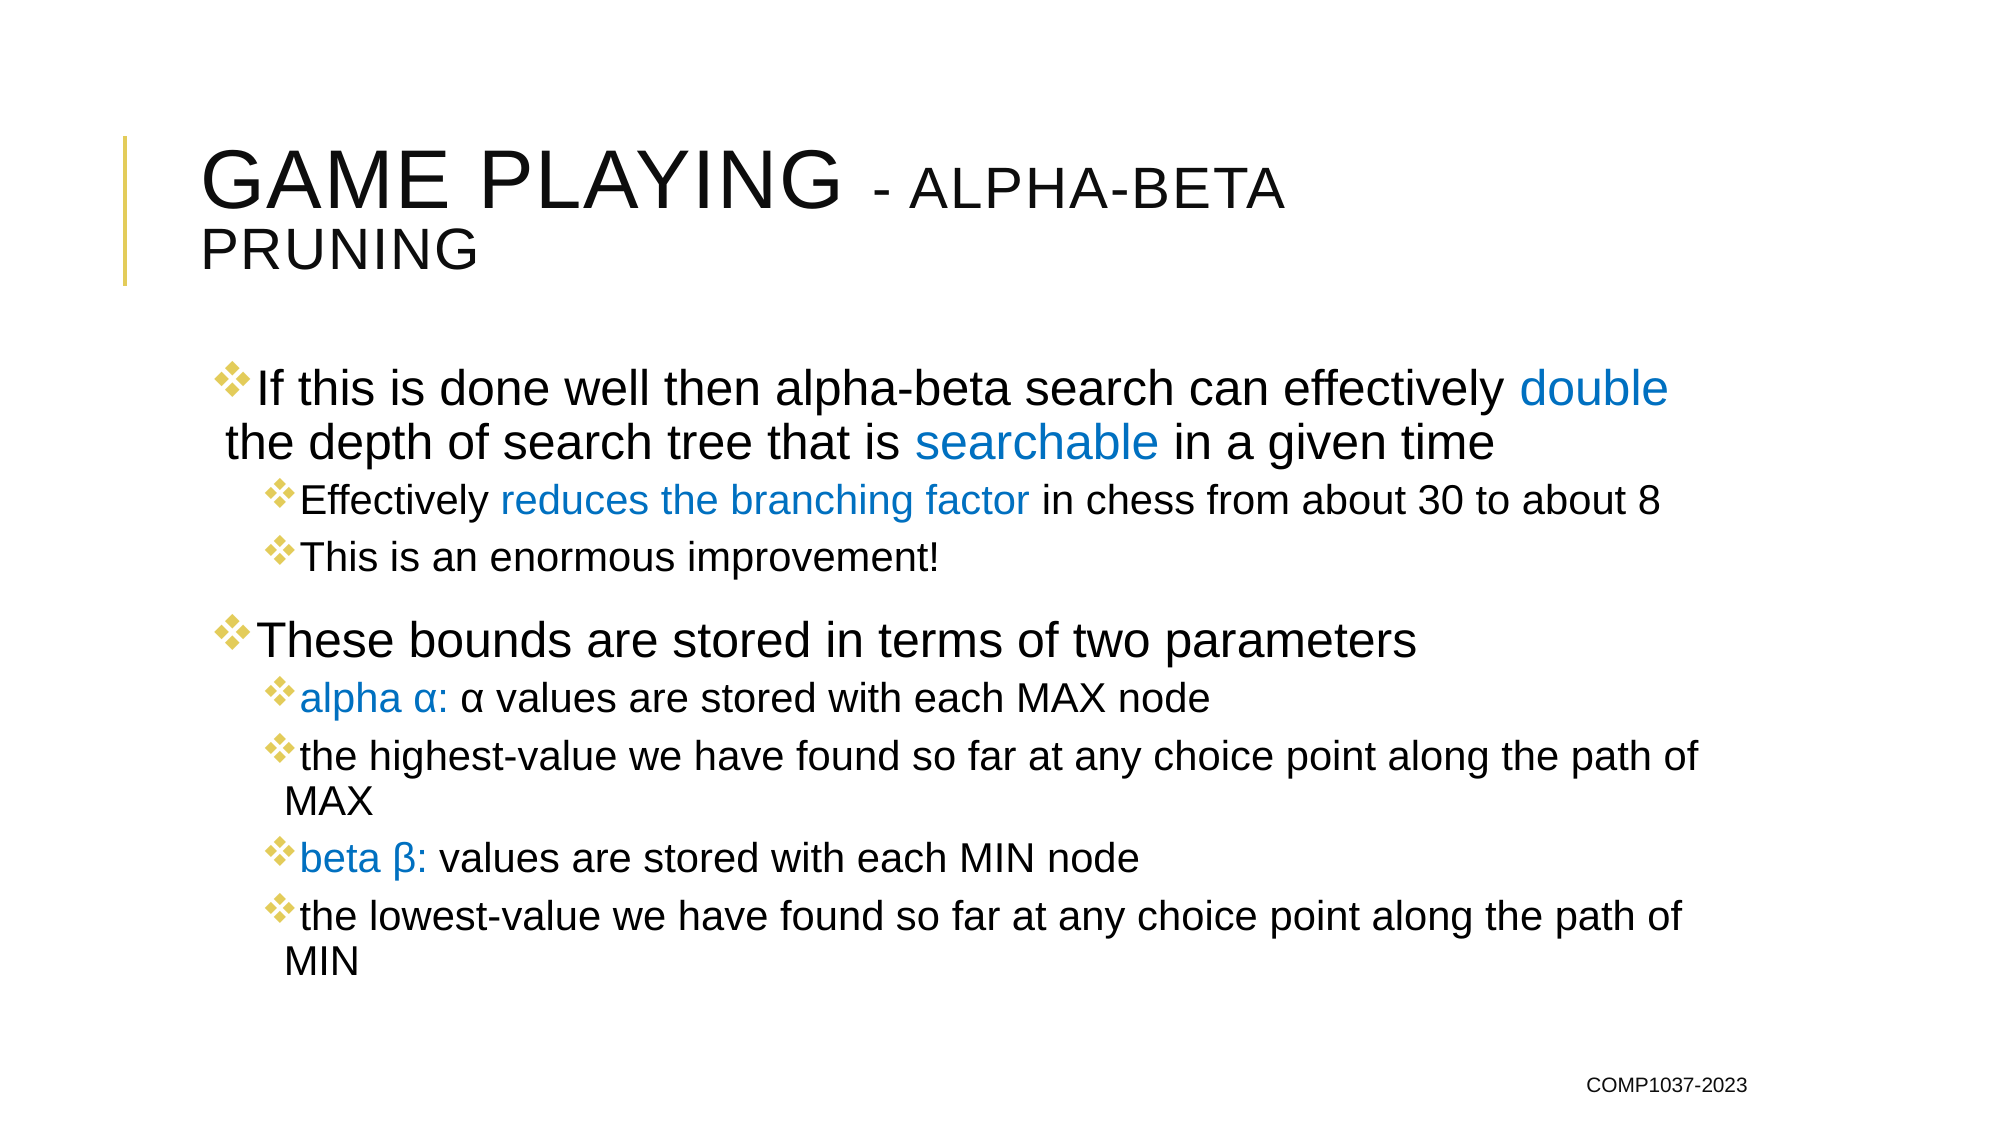

# Game Playing - Alpha-beta Pruning
If this is done well then alpha-beta search can effectively double the depth of search tree that is searchable in a given time
Effectively reduces the branching factor in chess from about 30 to about 8
This is an enormous improvement!
These bounds are stored in terms of two parameters
alpha α: α values are stored with each MAX node
the highest-value we have found so far at any choice point along the path of MAX
beta β: values are stored with each MIN node
the lowest-value we have found so far at any choice point along the path of MIN

COMP1037-2023